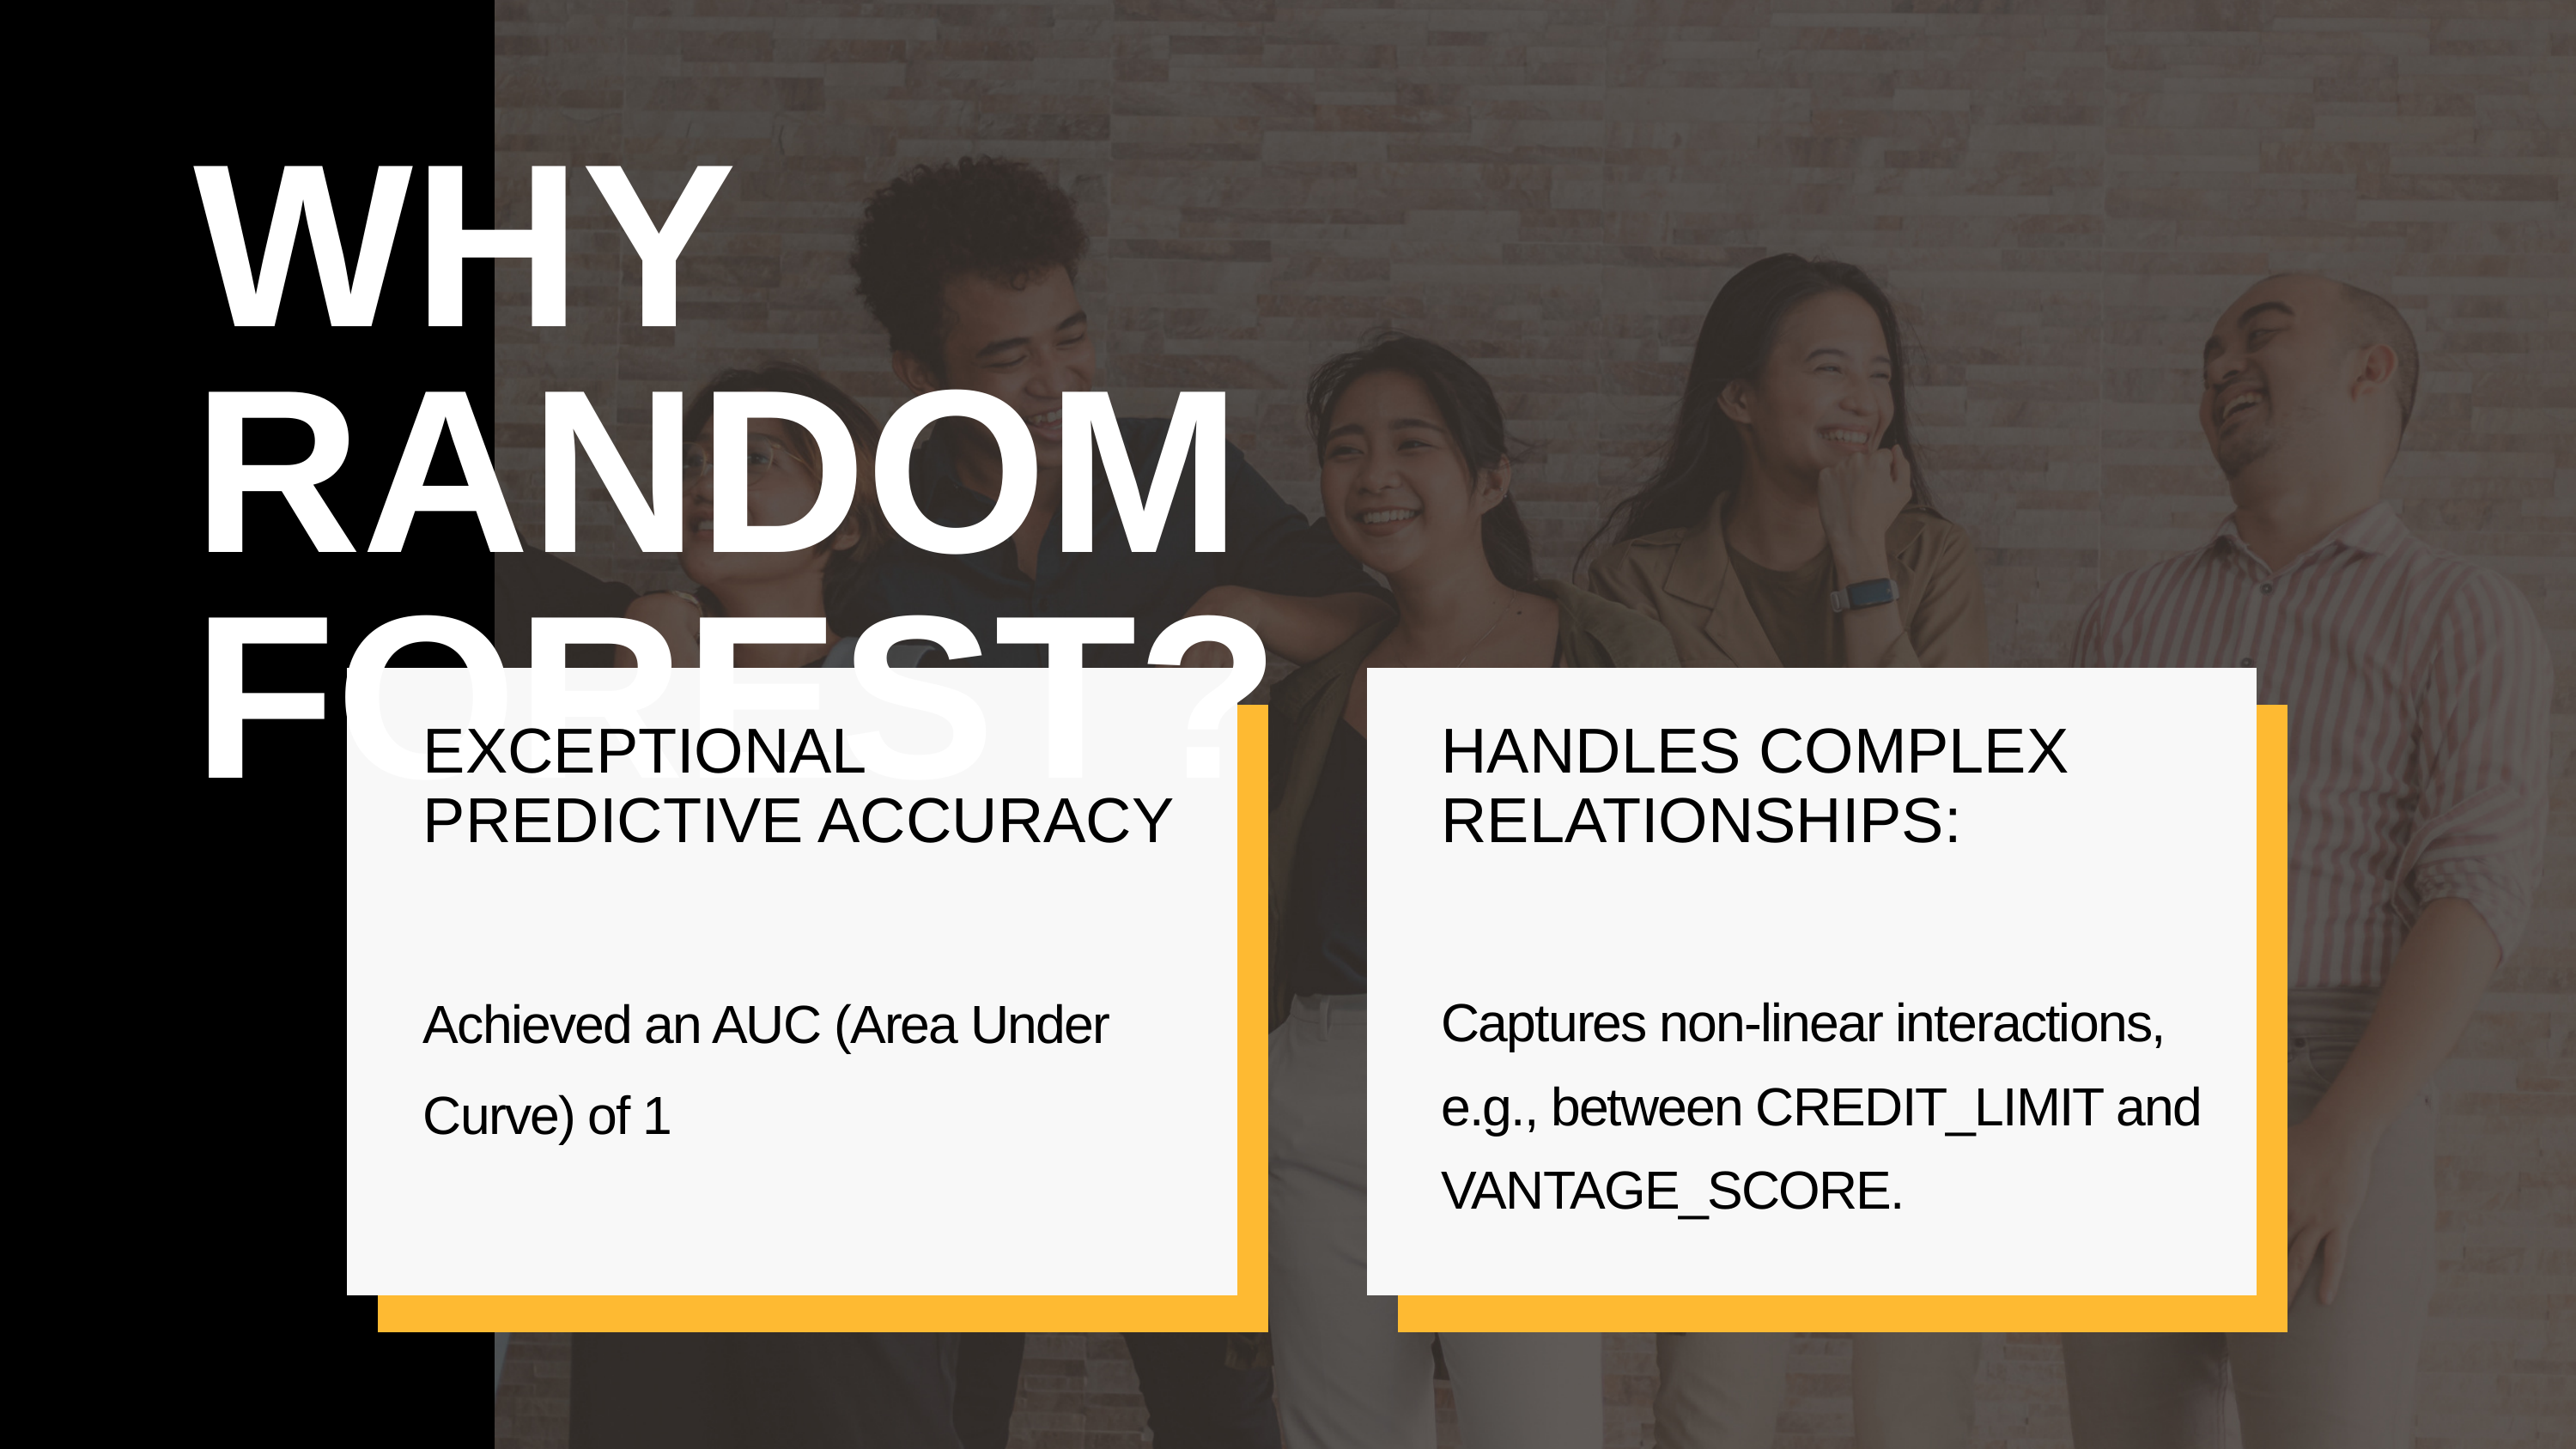

WHY RANDOM FOREST?

HANDLES COMPLEX RELATIONSHIPS:
EXCEPTIONAL PREDICTIVE ACCURACY
Achieved an AUC (Area Under Curve) of 1
Captures non-linear interactions, e.g., between CREDIT_LIMIT and VANTAGE_SCORE.